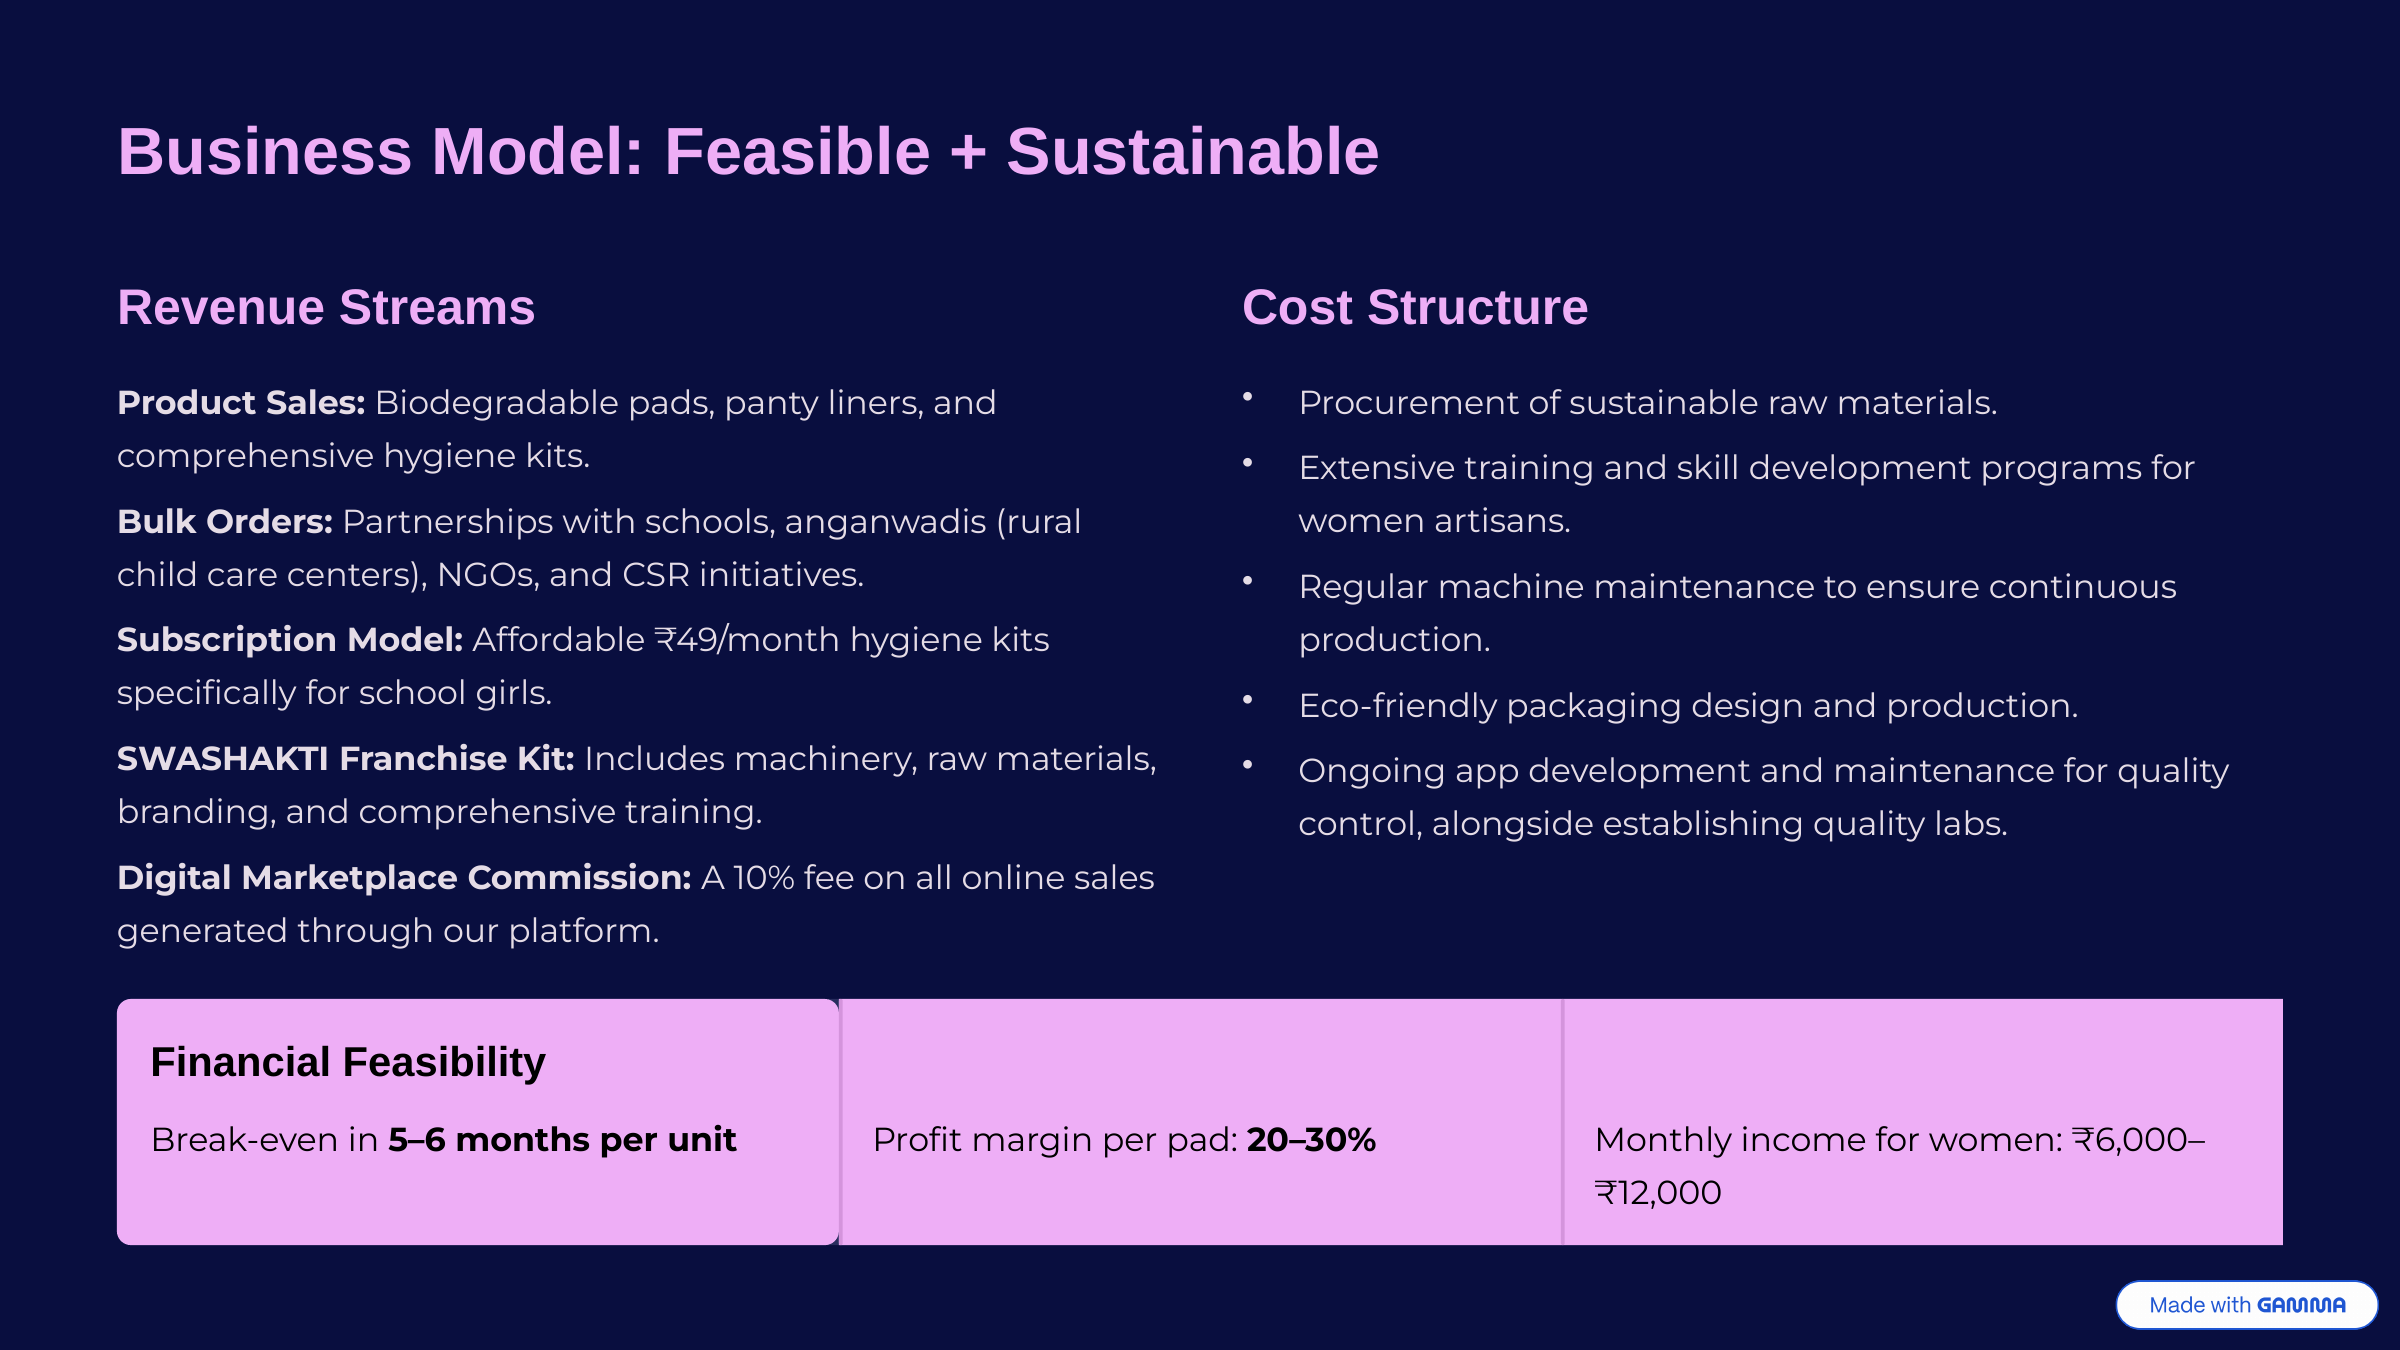

Business Model: Feasible + Sustainable
Revenue Streams
Cost Structure
Product Sales: Biodegradable pads, panty liners, and comprehensive hygiene kits.
Procurement of sustainable raw materials.
Extensive training and skill development programs for women artisans.
Bulk Orders: Partnerships with schools, anganwadis (rural child care centers), NGOs, and CSR initiatives.
Regular machine maintenance to ensure continuous production.
Subscription Model: Affordable ₹49/month hygiene kits specifically for school girls.
Eco-friendly packaging design and production.
SWASHAKTI Franchise Kit: Includes machinery, raw materials, branding, and comprehensive training.
Ongoing app development and maintenance for quality control, alongside establishing quality labs.
Digital Marketplace Commission: A 10% fee on all online sales generated through our platform.

Financial Feasibility

Break-even in 5–6 months per unit
Profit margin per pad: 20–30%
Monthly income for women: ₹6,000–₹12,000